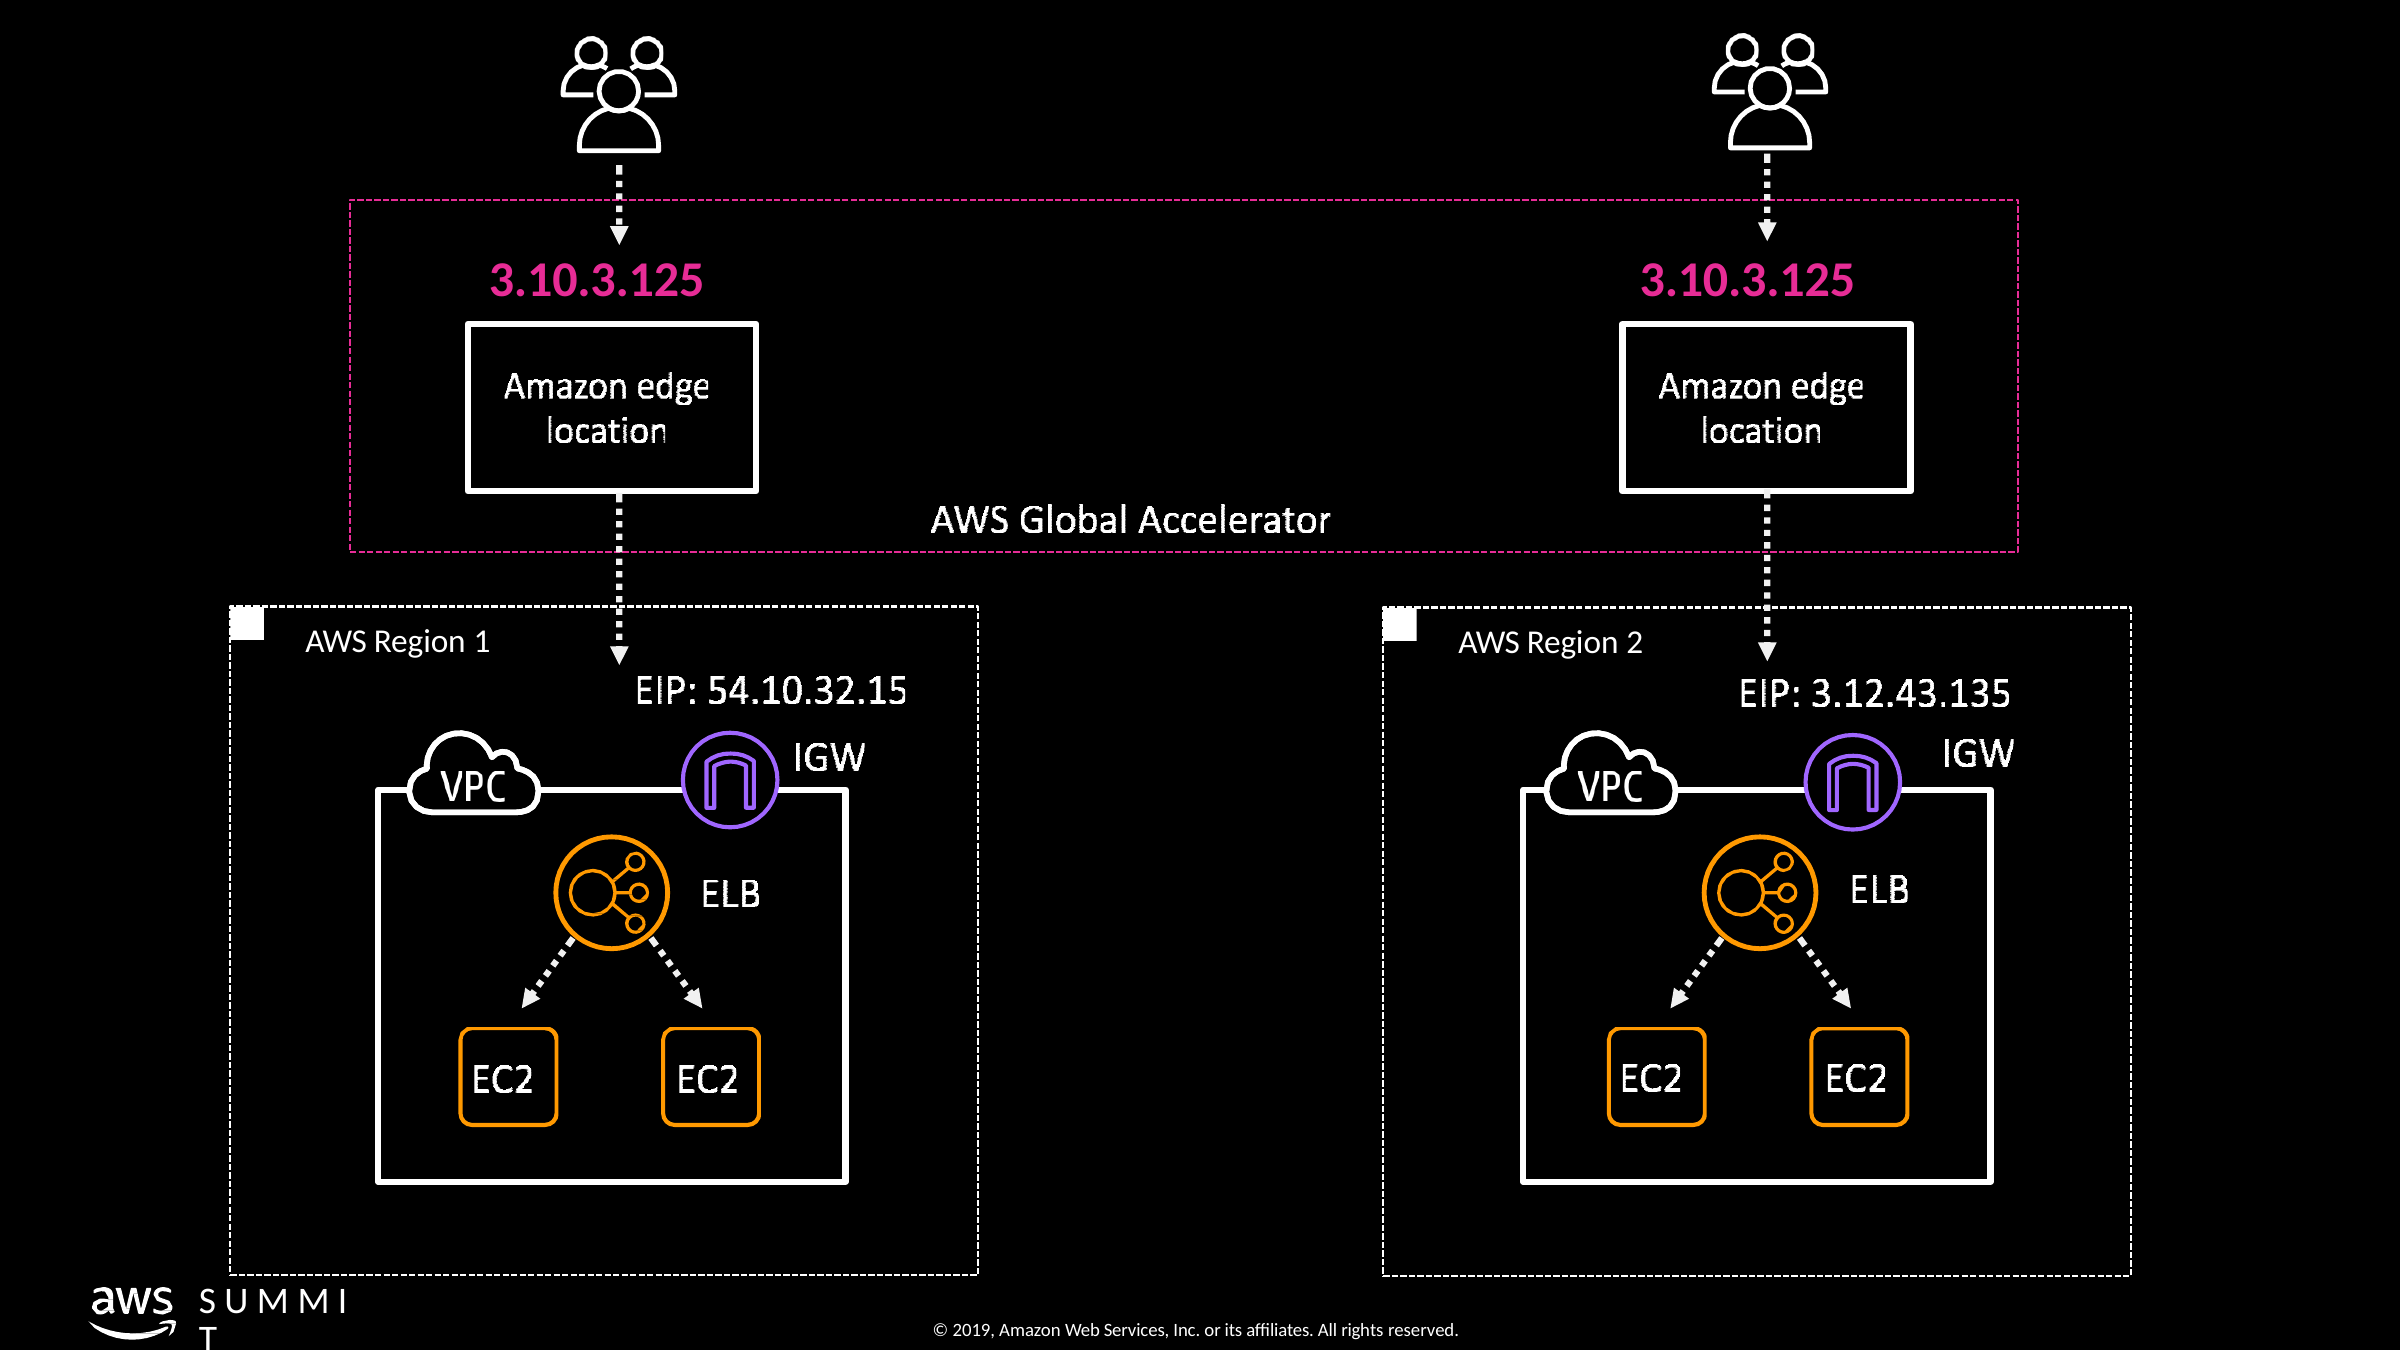

# 3.10.3.125
3.10.3.125

AWS Region 1
AWS Region 2
S U M M I T
© 2019, Amazon Web Services, Inc. or its affiliates. All rights reserved.